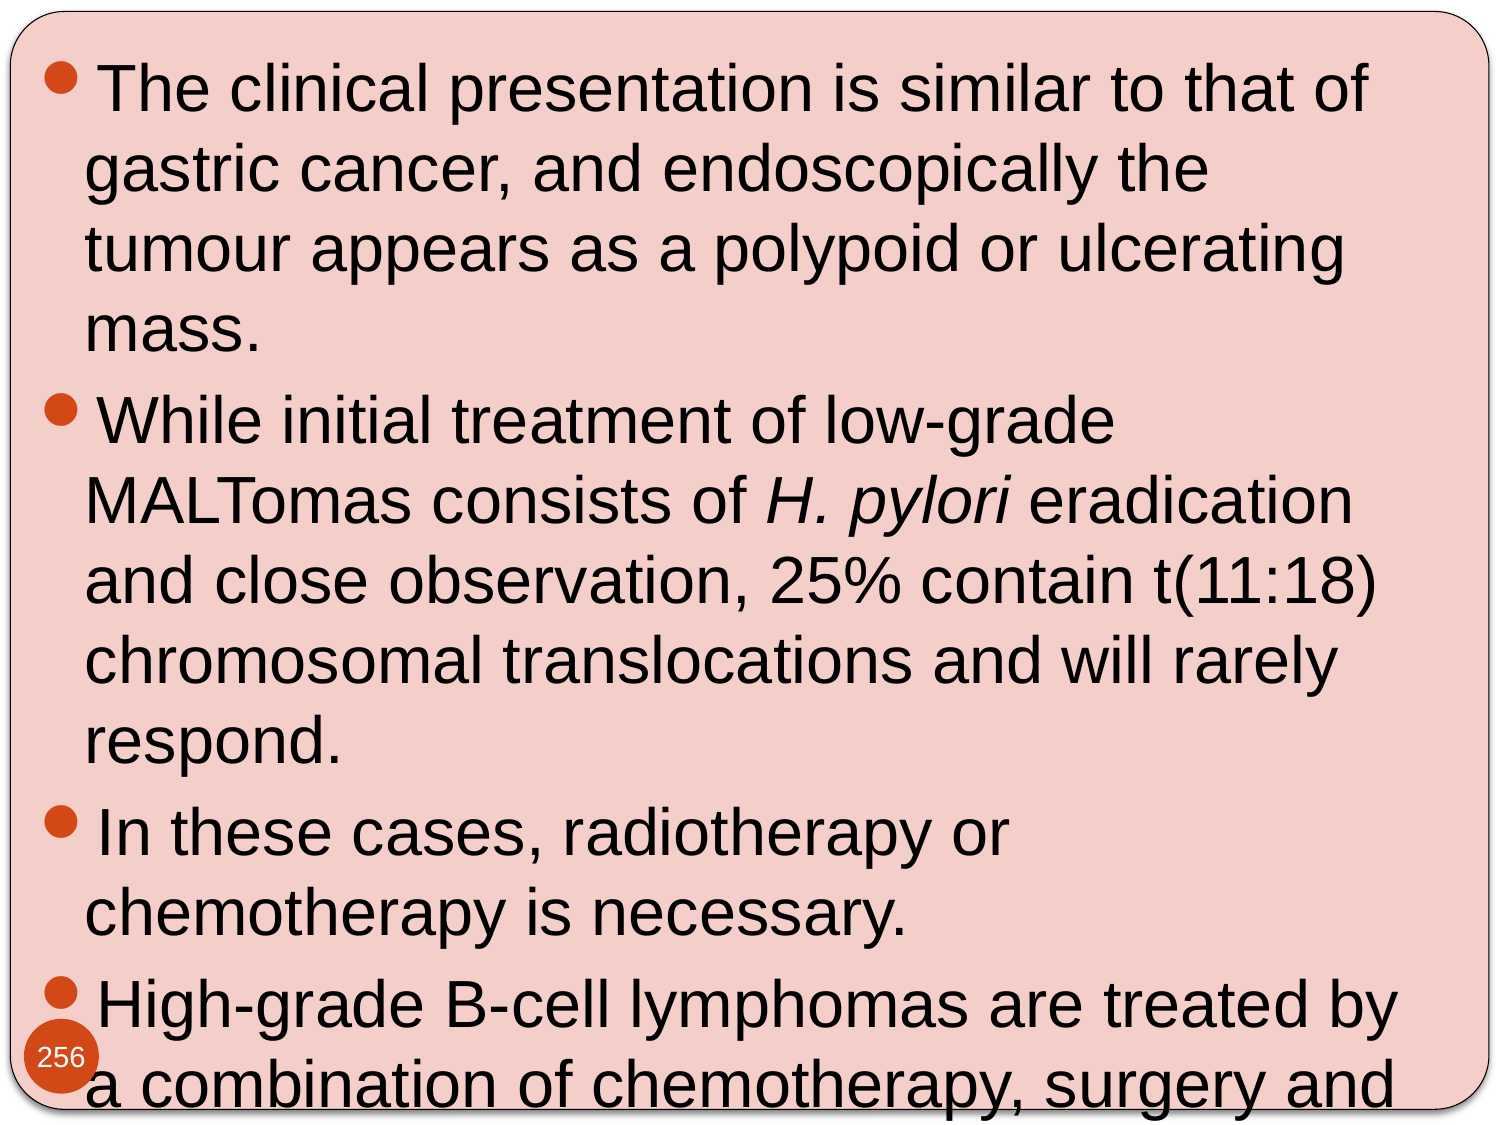

The clinical presentation is similar to that of gastric cancer, and endoscopically the tumour appears as a polypoid or ulcerating mass.
While initial treatment of low-grade MALTomas consists of H. pylori eradication and close observation, 25% contain t(11:18) chromosomal translocations and will rarely respond.
In these cases, radiotherapy or chemotherapy is necessary.
High-grade B-cell lymphomas are treated by a combination of chemotherapy, surgery and radiotherapy.

256